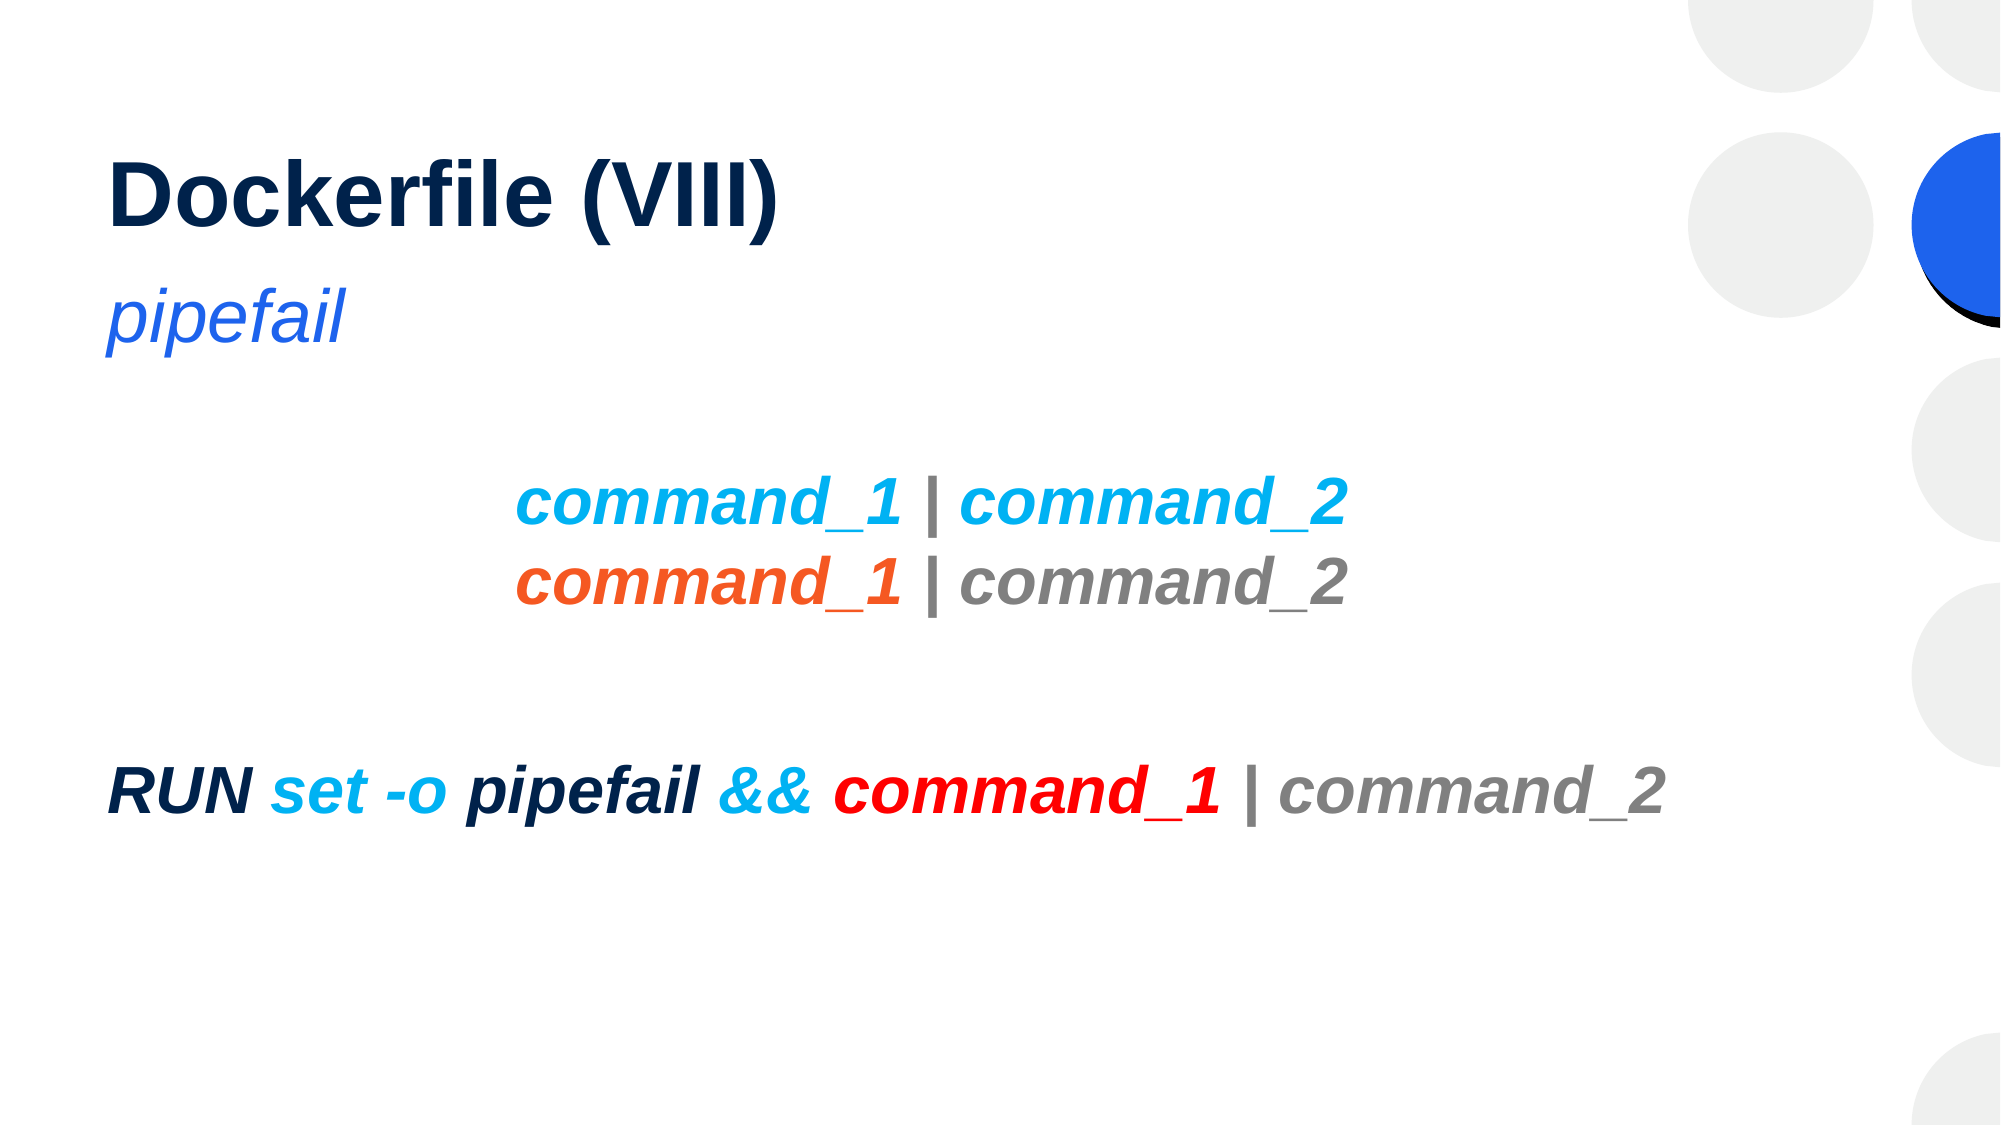

# Dockerfile (VIII)
pipefail
command_1 | command_2
command_1 | command_2
RUN set -o pipefail && command_1 | command_2